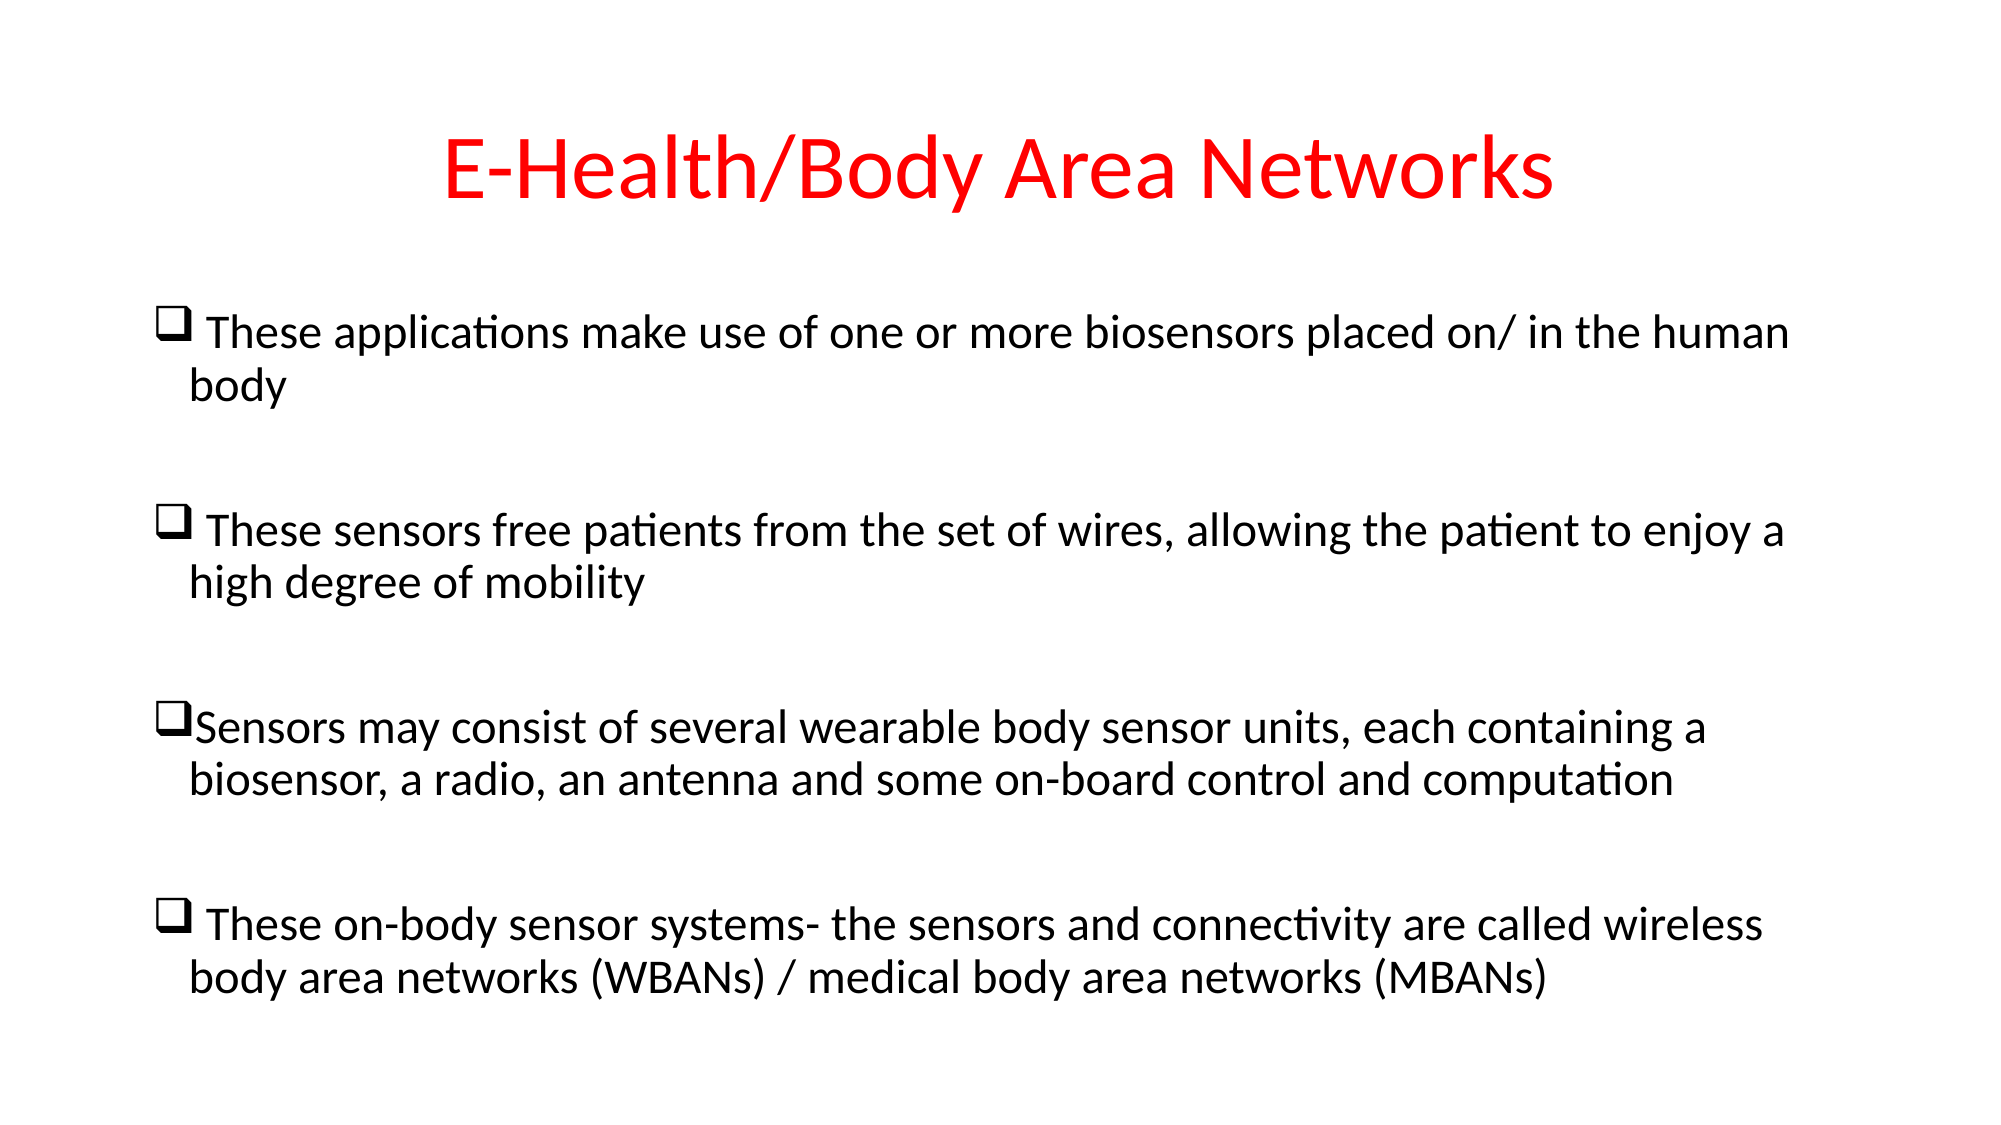

# E-Health/Body Area Networks
 These applications make use of one or more biosensors placed on/ in the human body

 These sensors free patients from the set of wires, allowing the patient to enjoy a high degree of mobility

Sensors may consist of several wearable body sensor units, each containing a biosensor, a radio, an antenna and some on-board control and computation

 These on-body sensor systems- the sensors and connectivity are called wireless body area networks (WBANs) / medical body area networks (MBANs)